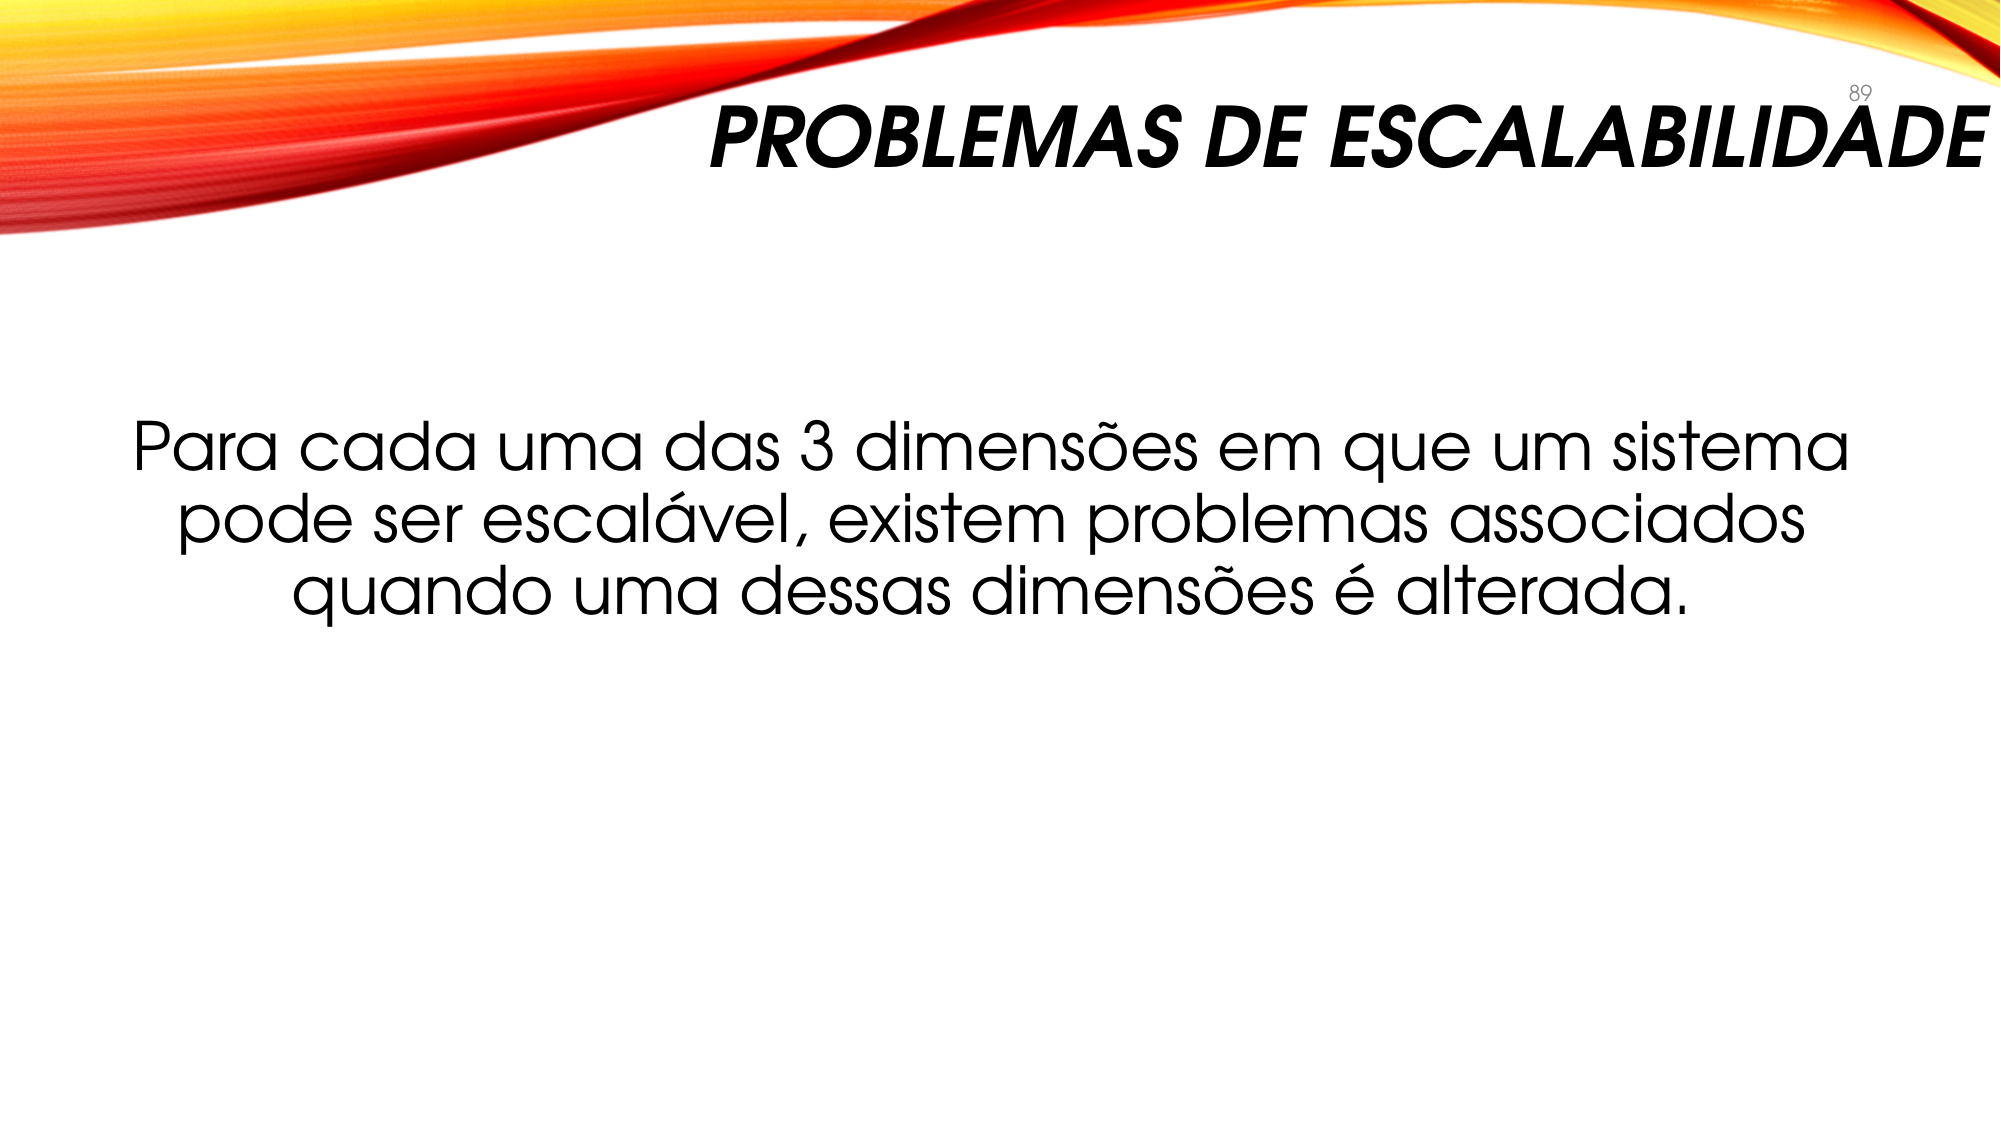

# Problemas de ESCALABILIDADE
89
Para cada uma das 3 dimensões em que um sistema pode ser escalável, existem problemas associados quando uma dessas dimensões é alterada.